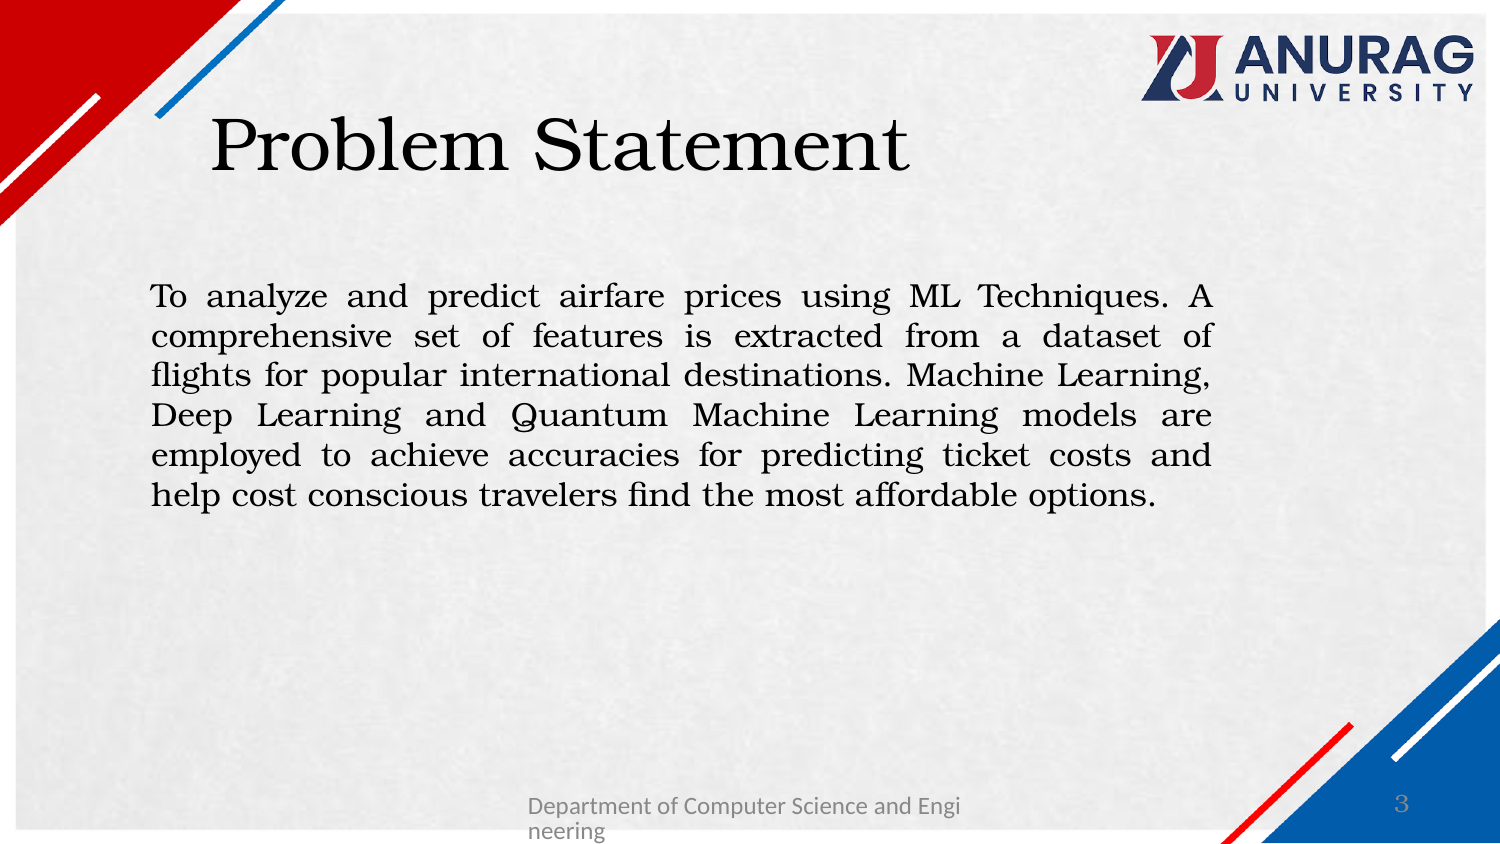

# Problem Statement
To analyze and predict airfare prices using ML Techniques. A comprehensive set of features is extracted from a dataset of flights for popular international destinations. Machine Learning, Deep Learning and Quantum Machine Learning models are employed to achieve accuracies for predicting ticket costs and help cost conscious travelers find the most affordable options.

Department of Computer Science and Engineering
3